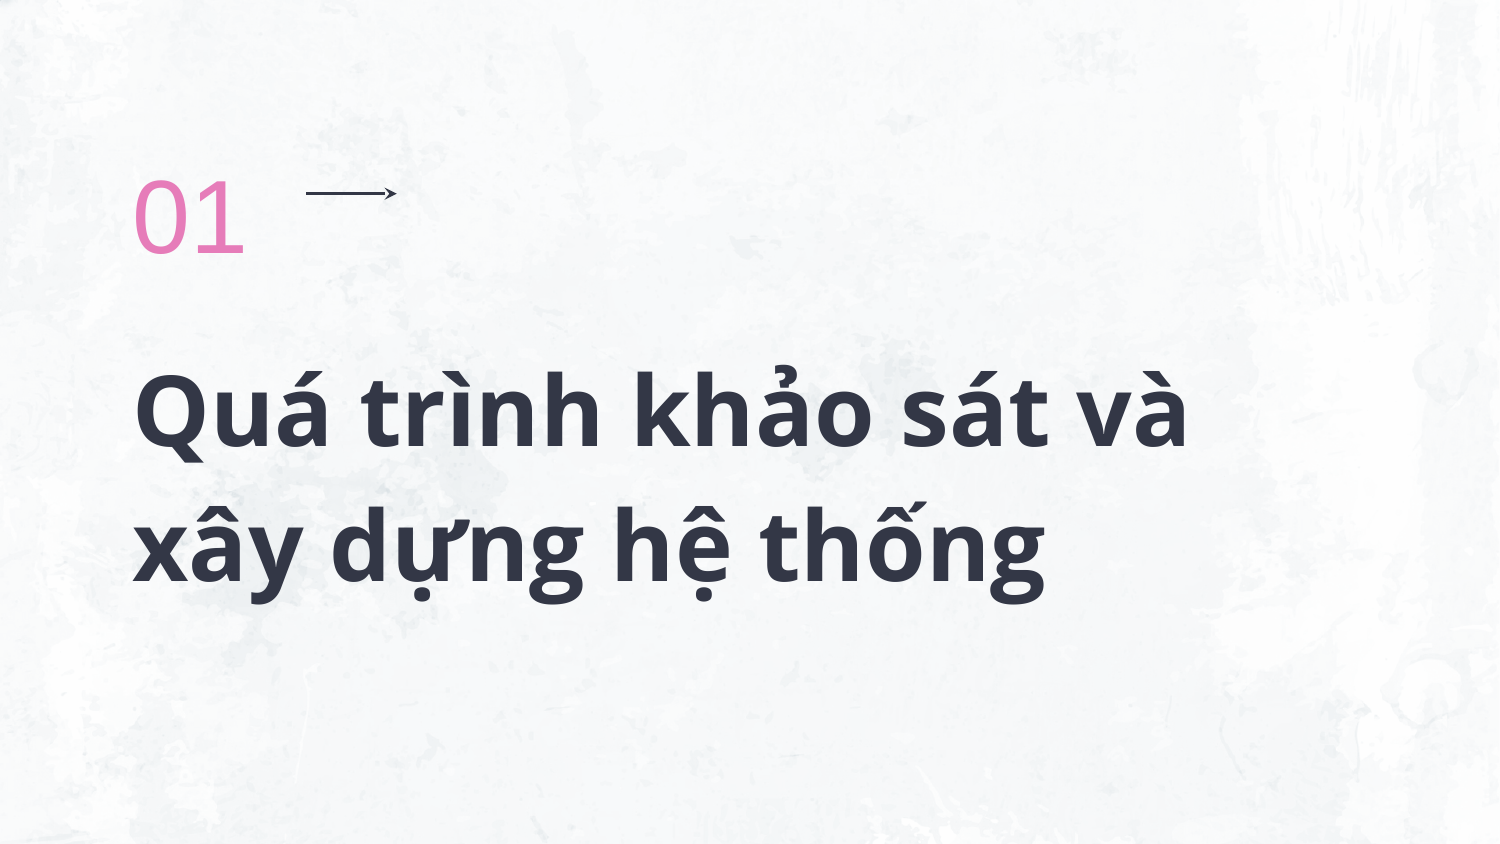

01
# Quá trình khảo sát và xây dựng hệ thống